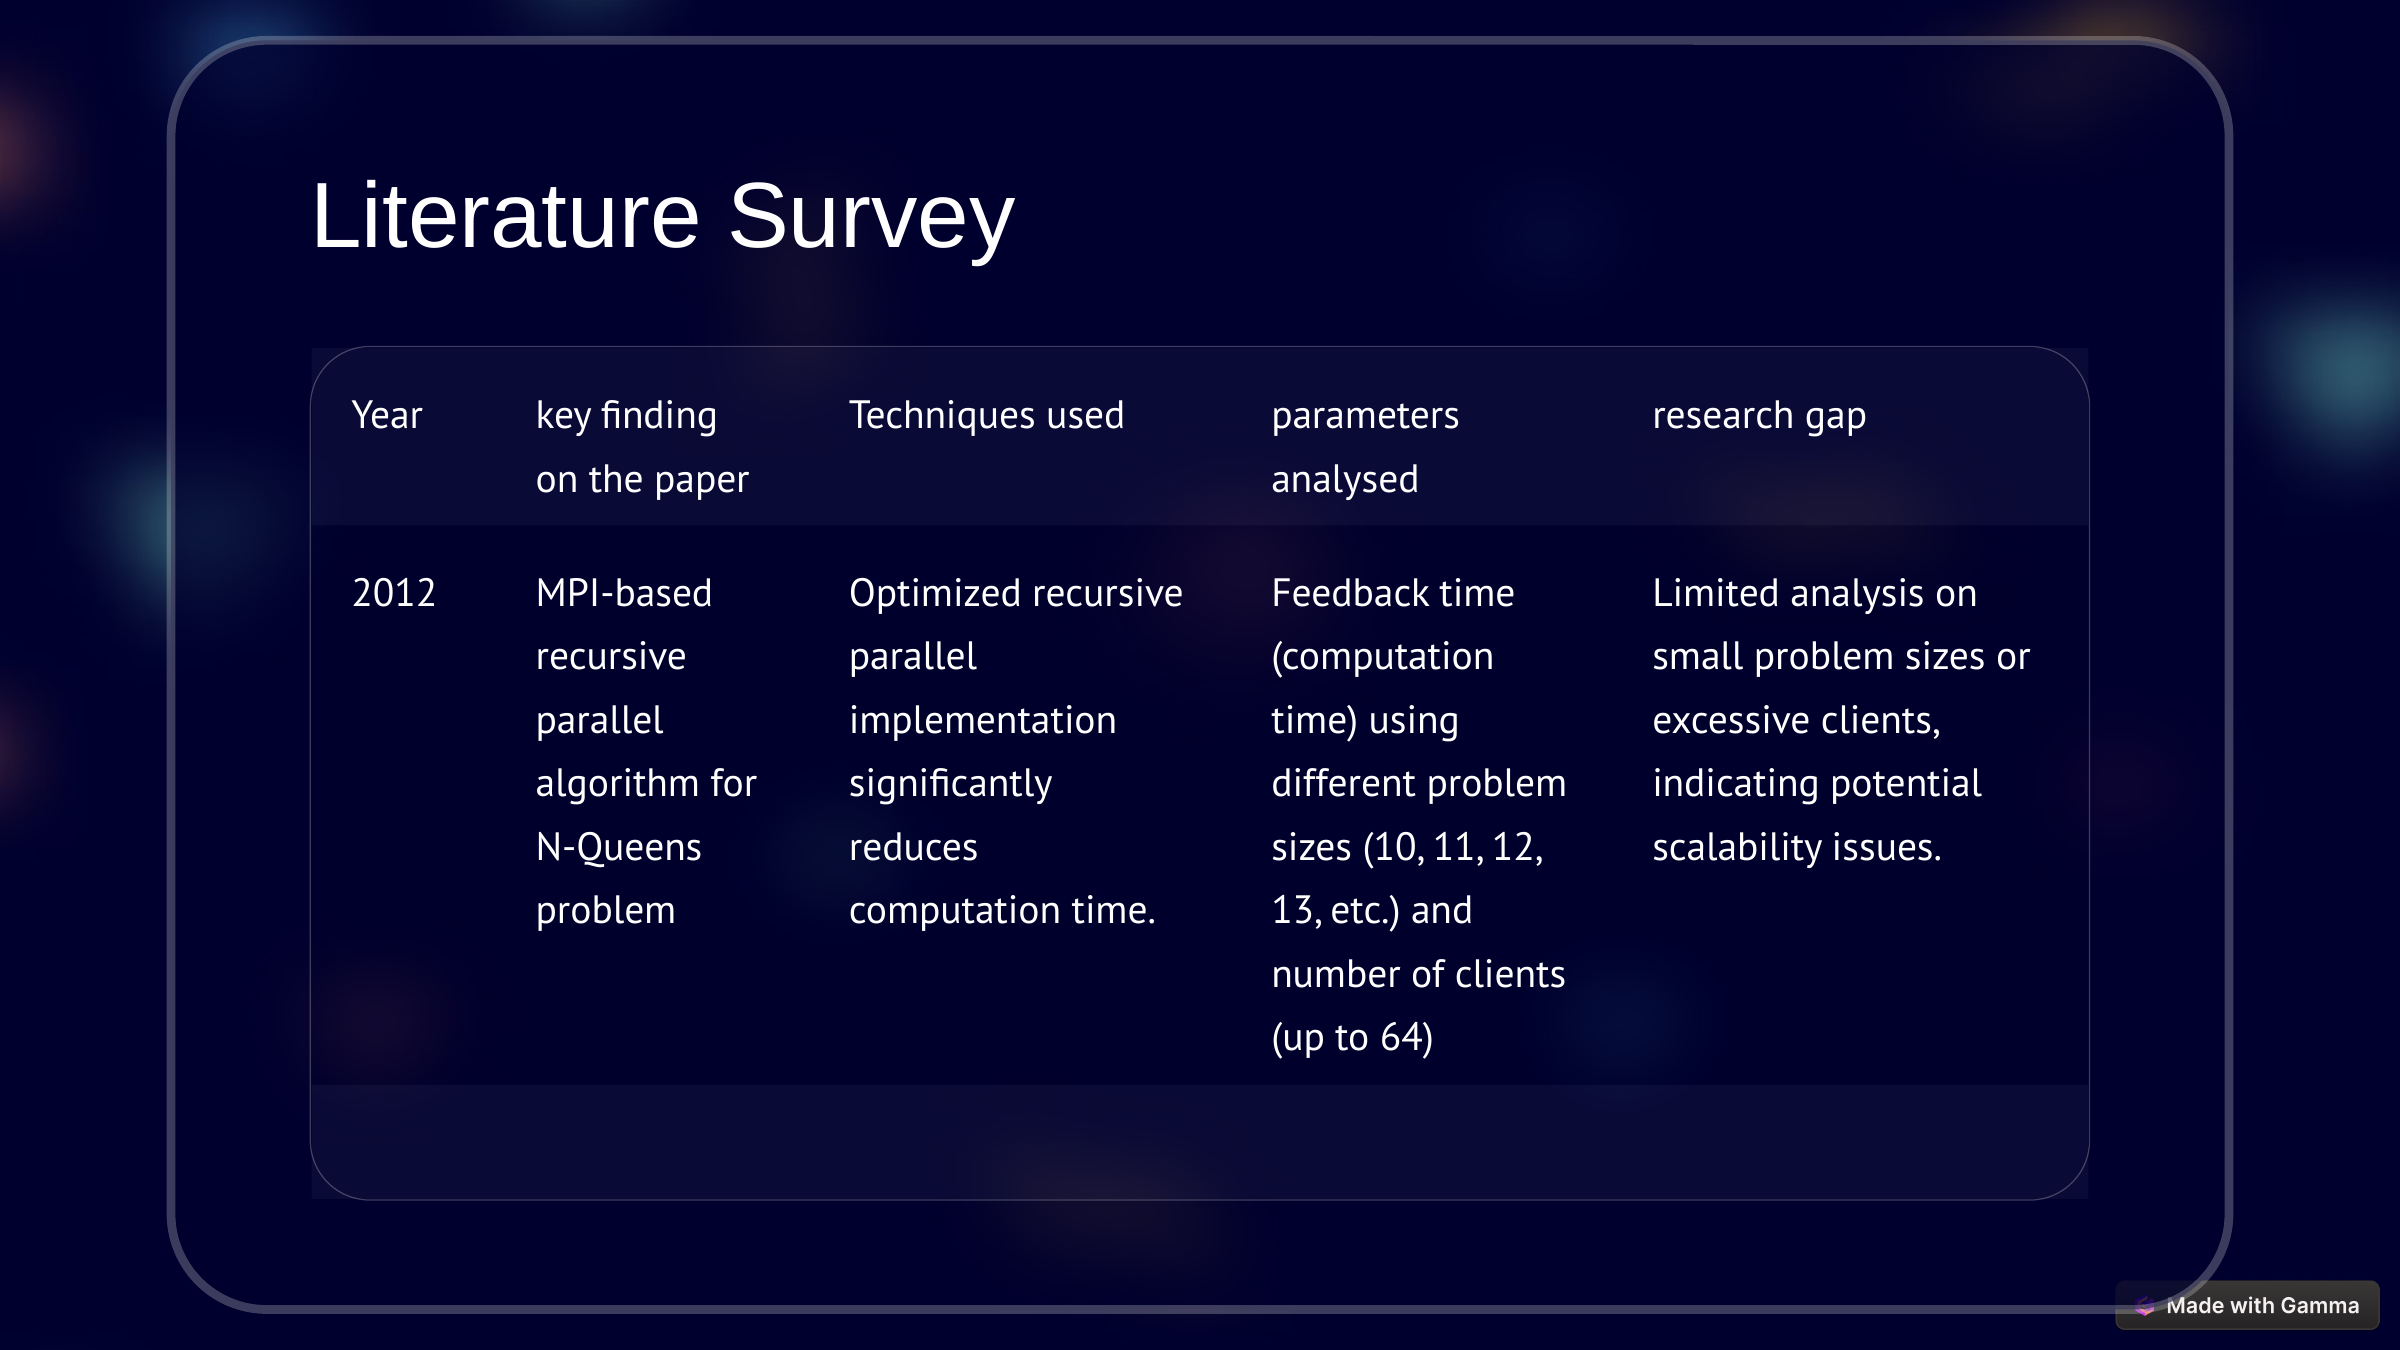

Literature Survey

Year
key finding on the paper
Techniques used
parameters analysed
research gap

2012
MPI-based recursive parallel algorithm for N-Queens problem
Optimized recursive parallel implementation significantly reduces computation time.
Feedback time (computation time) using different problem sizes (10, 11, 12, 13, etc.) and number of clients (up to 64)
Limited analysis on small problem sizes or excessive clients, indicating potential scalability issues.